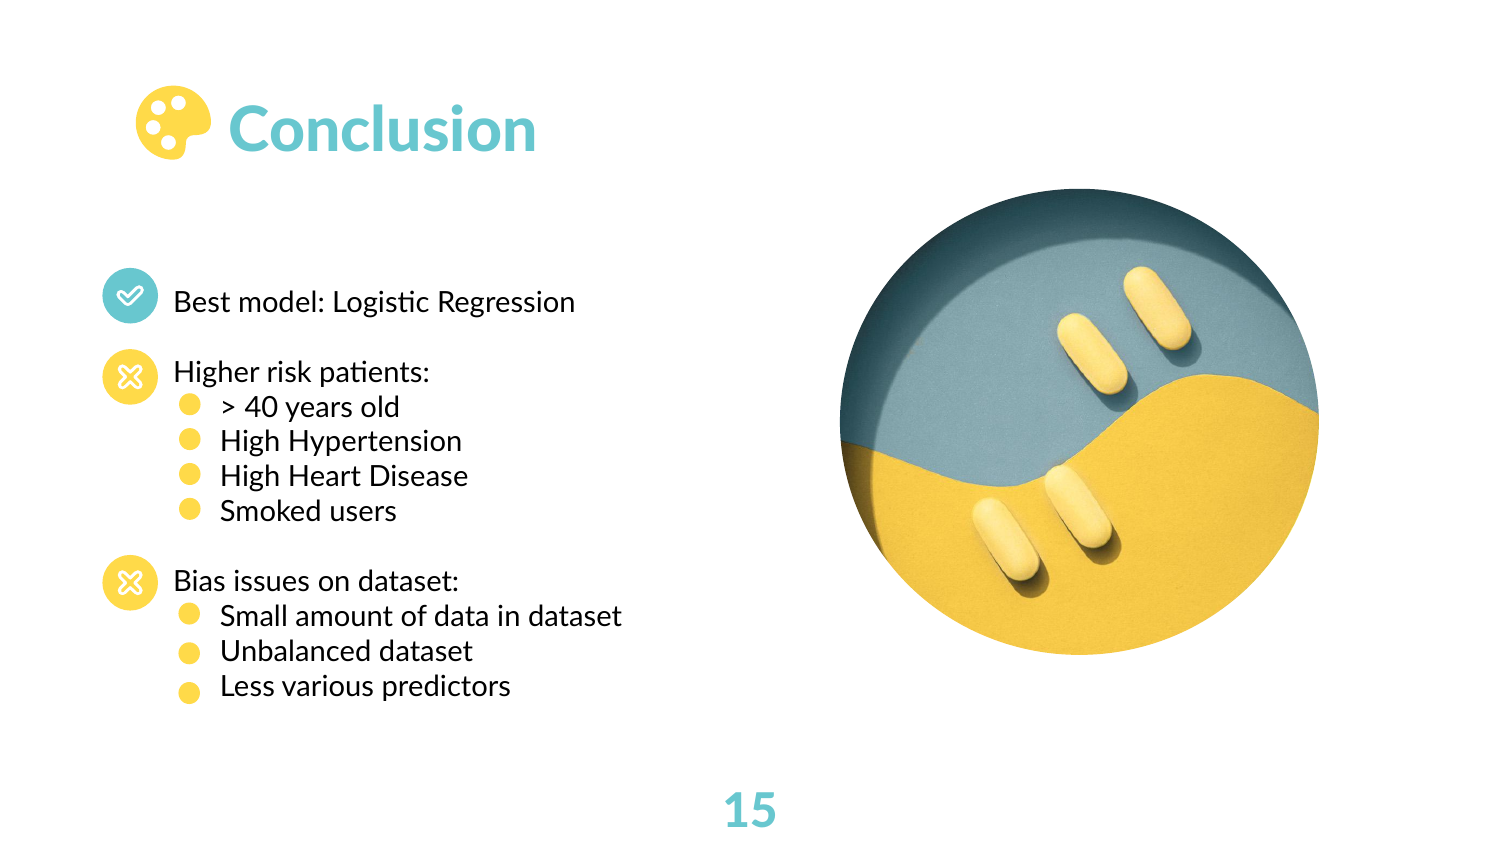

# Conclusion

Best model: Logistic Regression

Higher risk patients:
> 40 years old
High Hypertension
High Heart Disease
Smoked users

Bias issues on dataset:
Small amount of data in dataset
Unbalanced dataset
Less various predictors

15